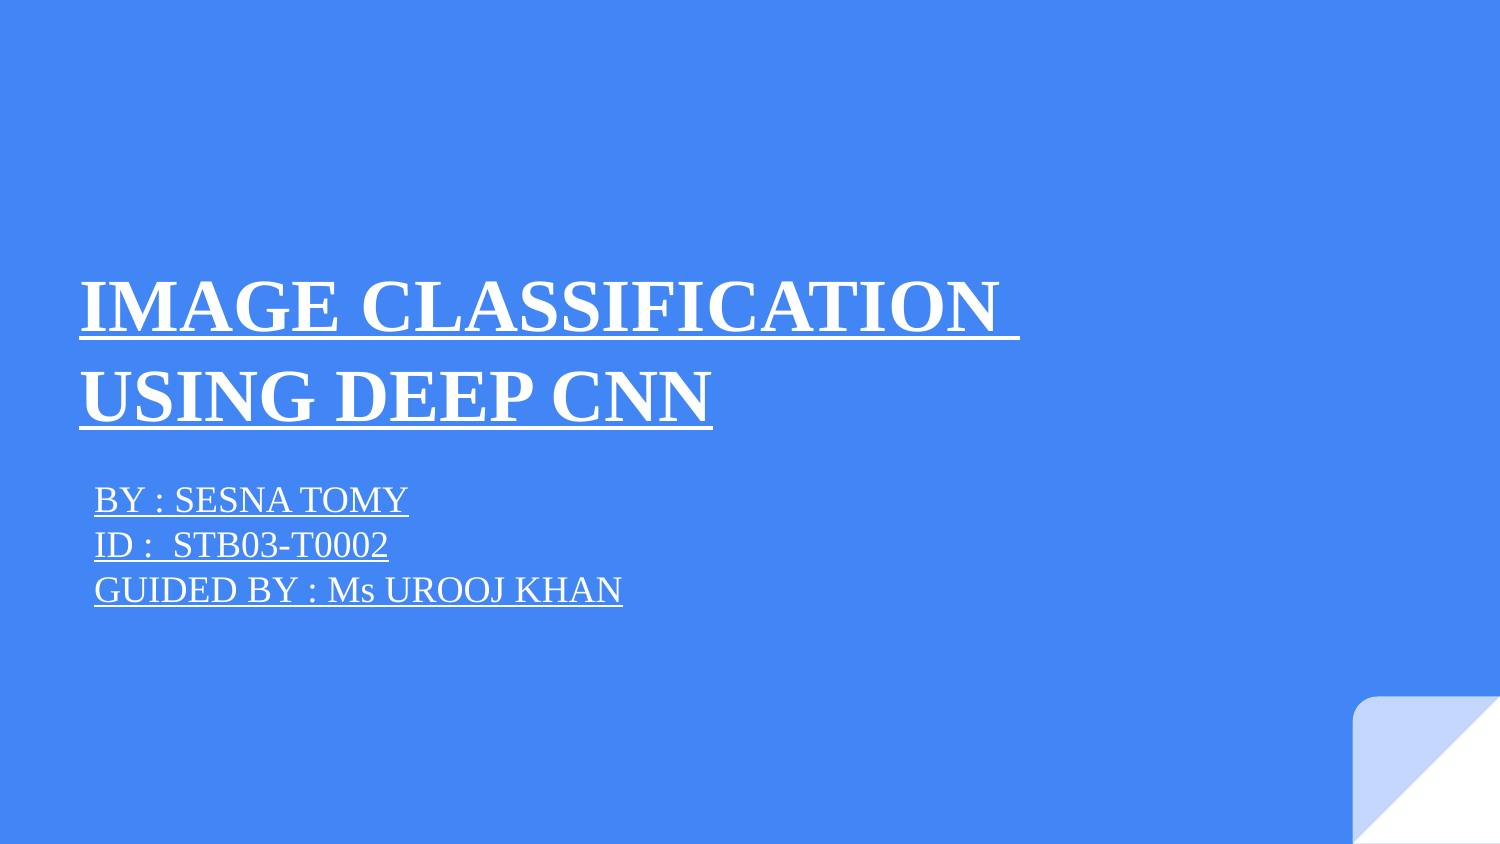

# IMAGE CLASSIFICATION ​
USING DEEP CNN
BY : SESNA TOMY
ID :  STB03-T0002
GUIDED BY : Ms UROOJ KHAN